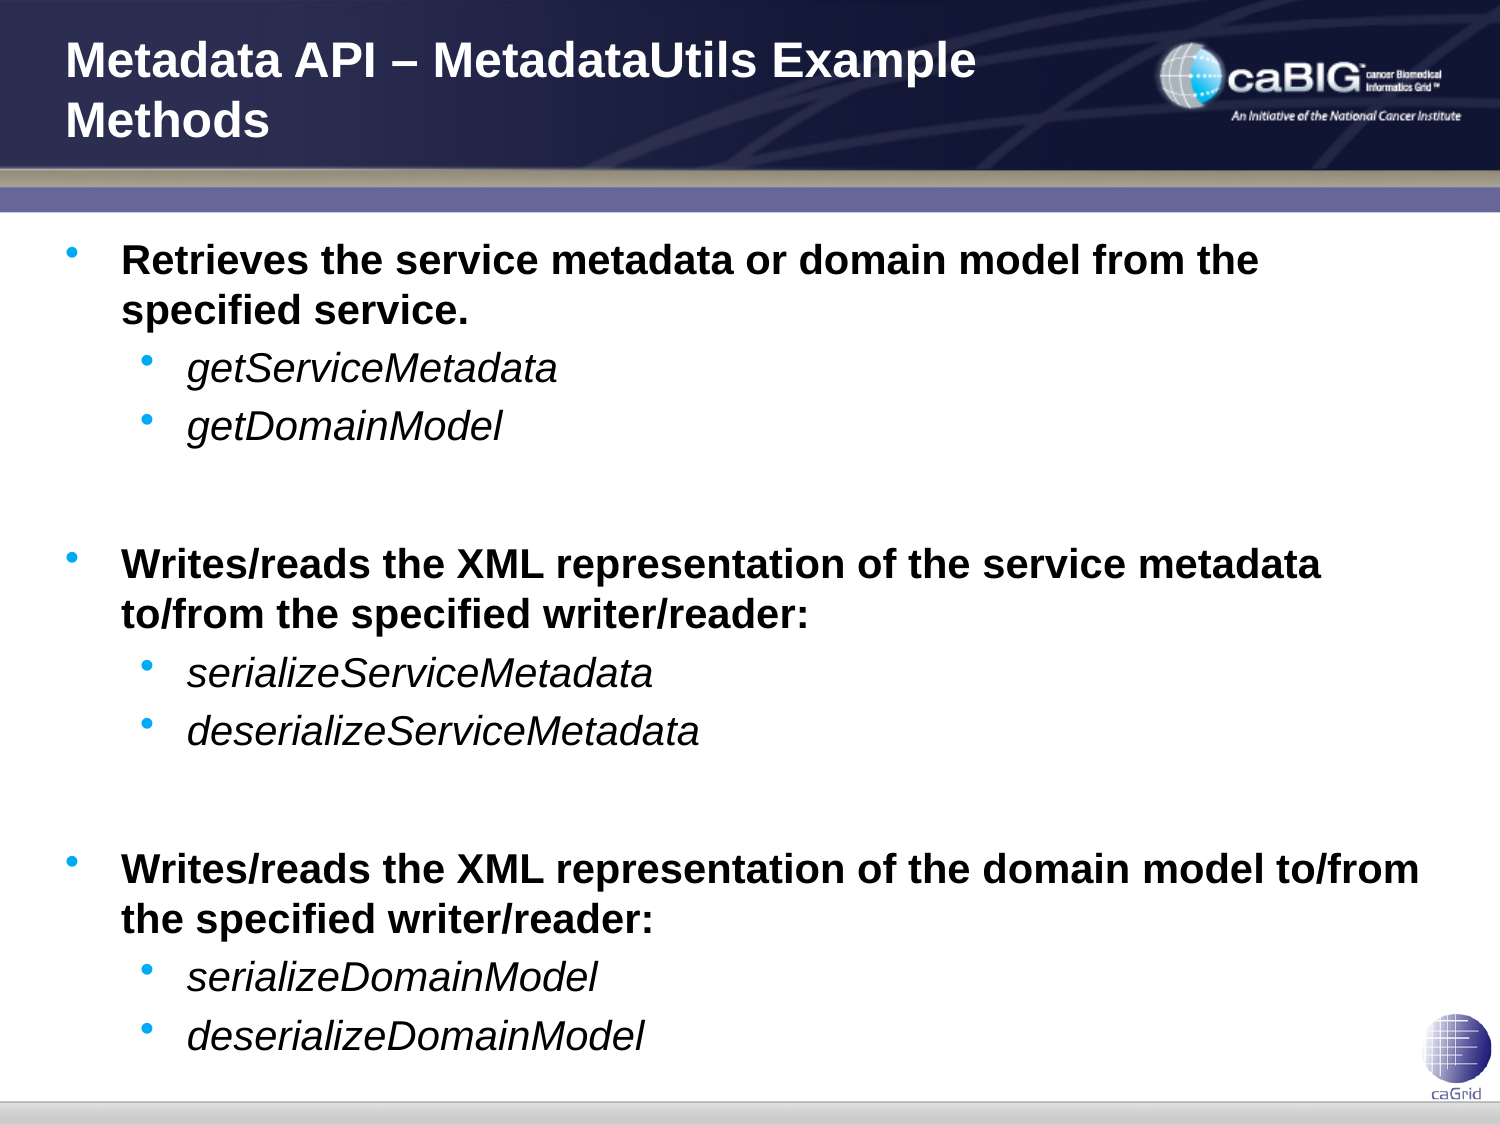

# Metadata API – MetadataUtils Example Methods
Retrieves the service metadata or domain model from the specified service.
getServiceMetadata
getDomainModel

Writes/reads the XML representation of the service metadata to/from the specified writer/reader:
serializeServiceMetadata
deserializeServiceMetadata

Writes/reads the XML representation of the domain model to/from the specified writer/reader:
serializeDomainModel
deserializeDomainModel